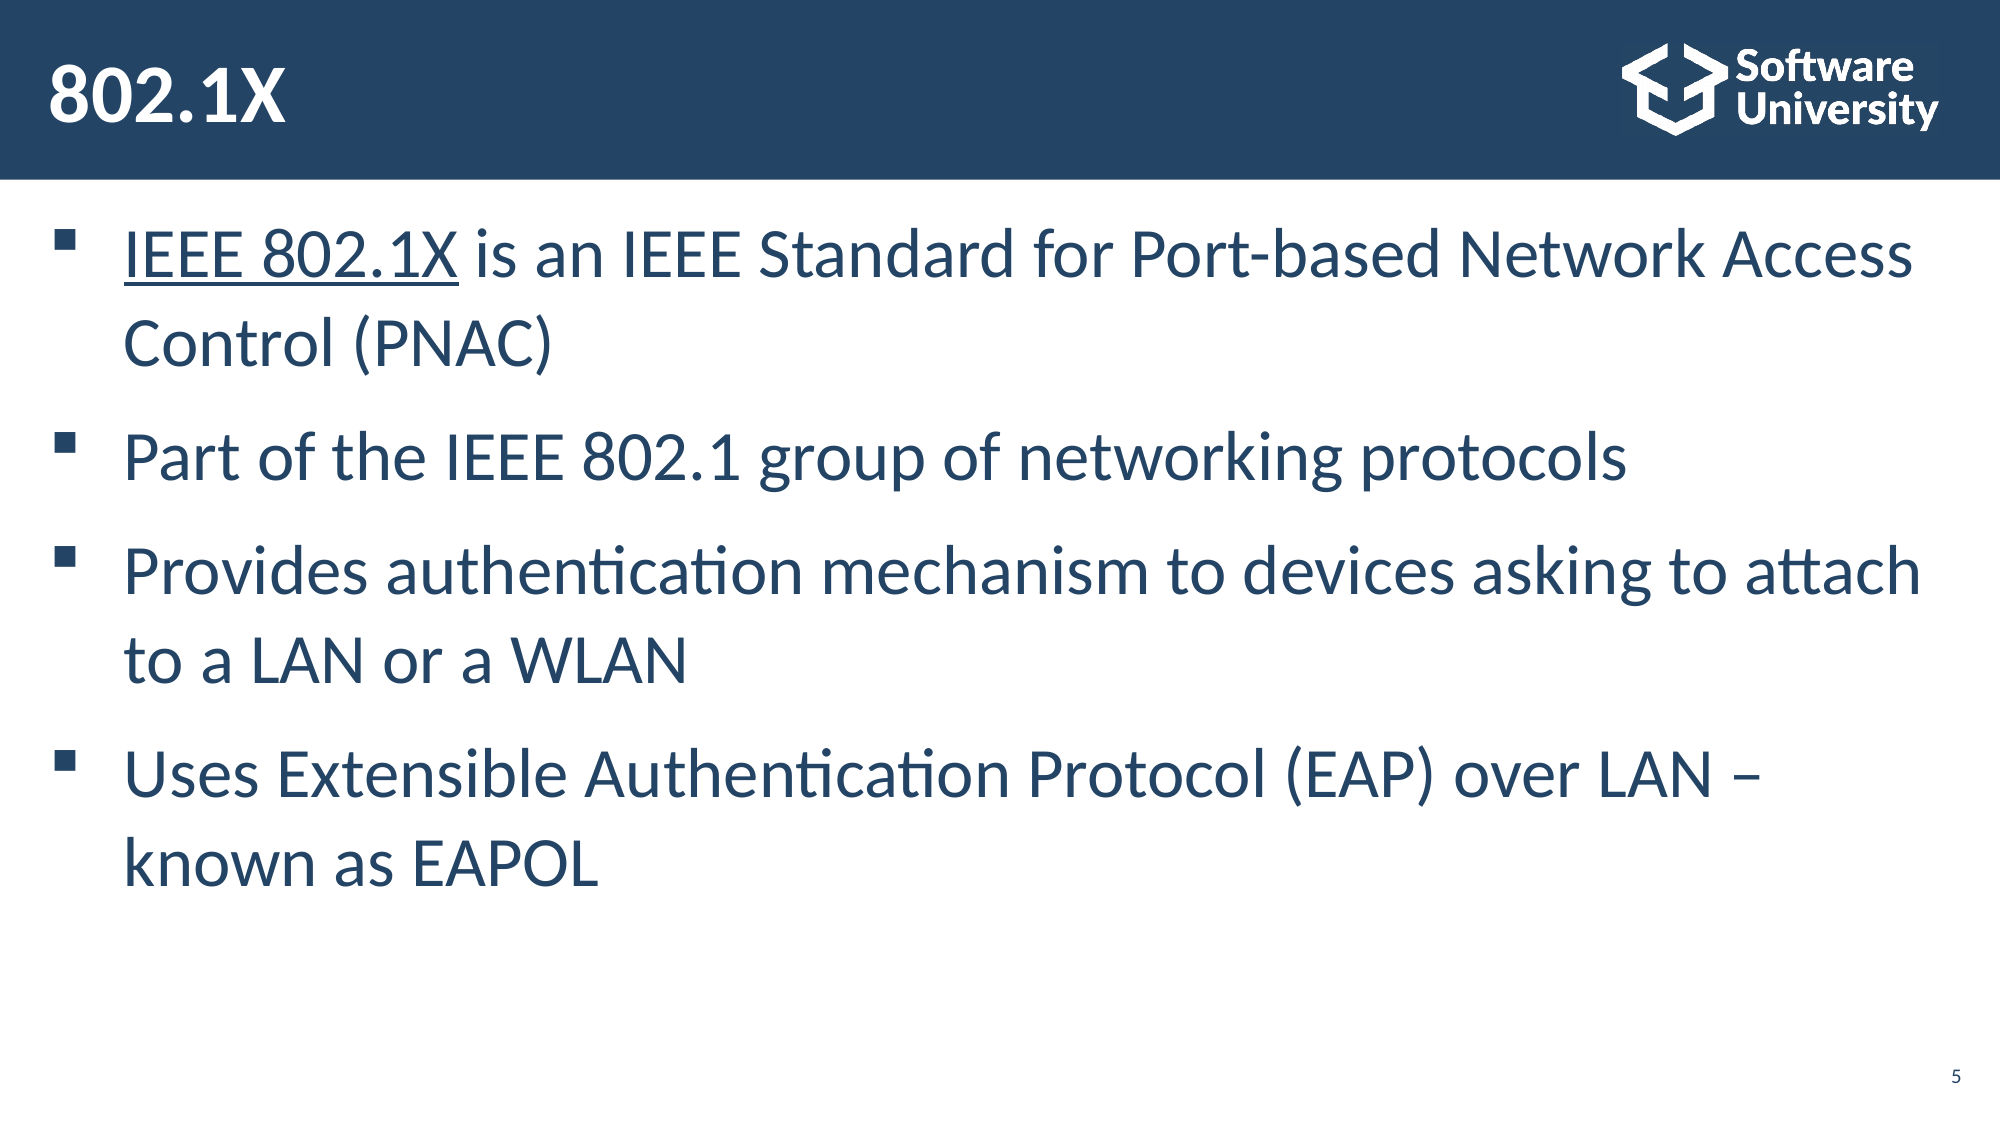

# 802.1X
IEEE 802.1X is an IEEE Standard for Port-based Network Access Control (PNAC)
Part of the IEEE 802.1 group of networking protocols
Provides authentication mechanism to devices asking to attach to a LAN or a WLAN
Uses Extensible Authentication Protocol (EAP) over LAN –
known as EAPOL
5